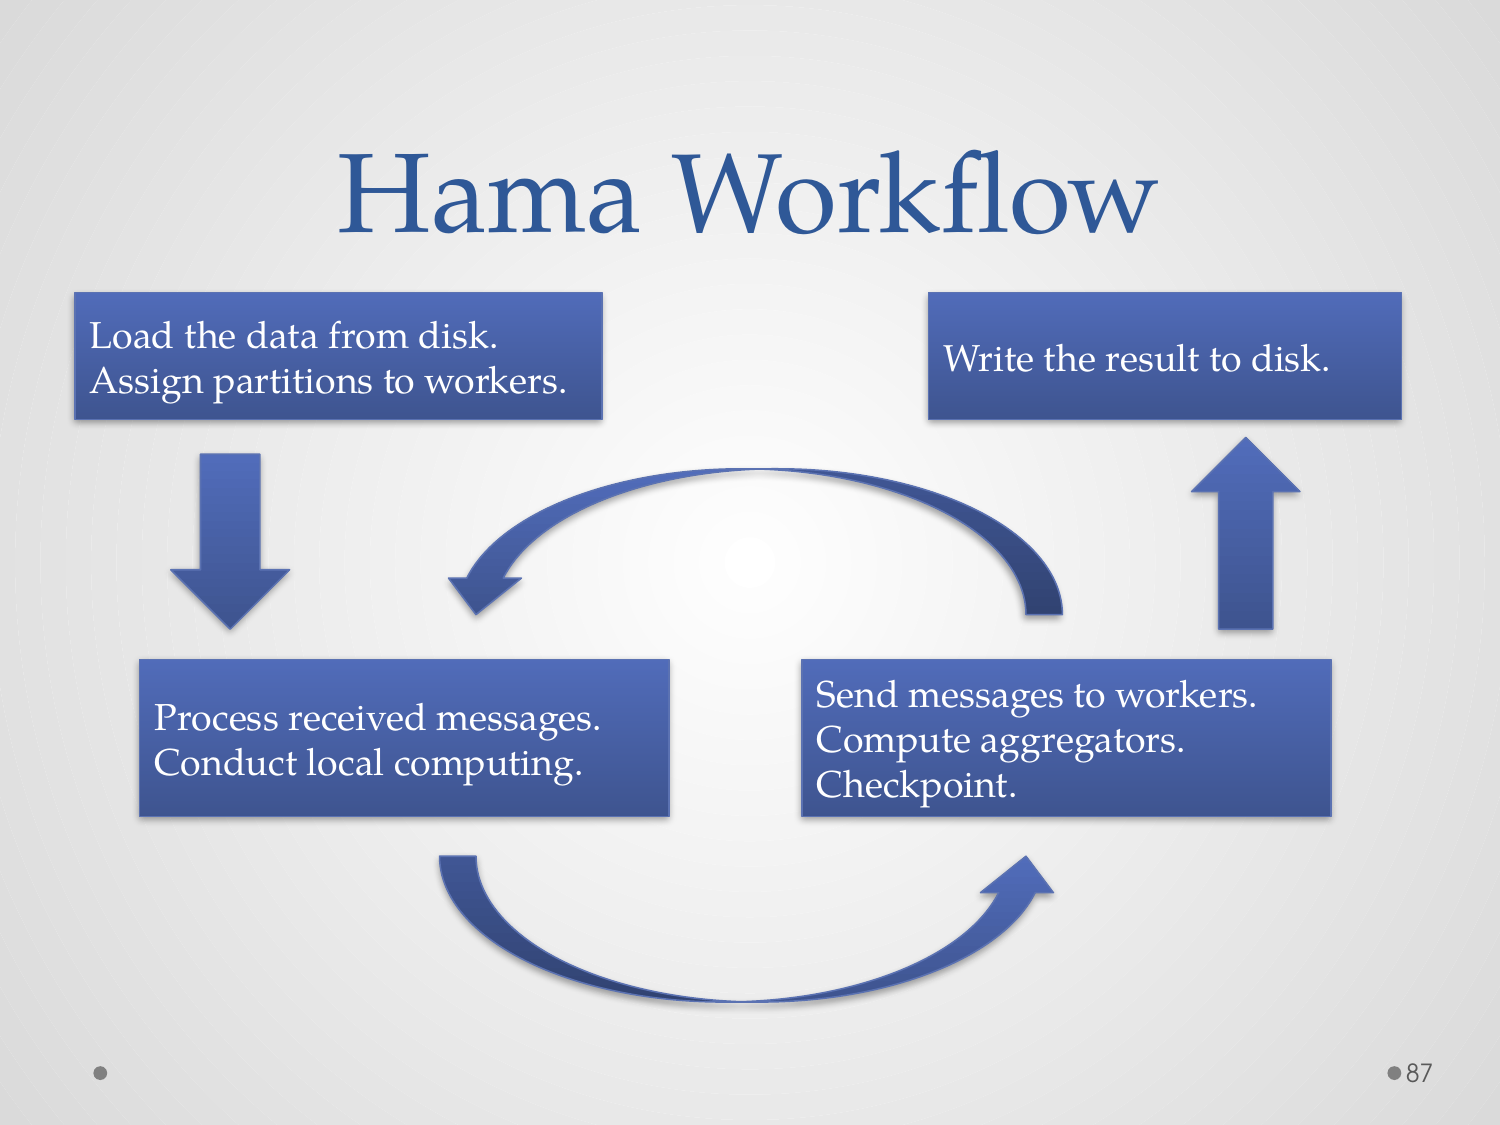

# Hama Workflow
Load the data from disk.
Assign partitions to workers.
Write the result to disk.

Process received messages.
Conduct local computing.
Send messages to workers.
Compute aggregators.
Checkpoint.

87